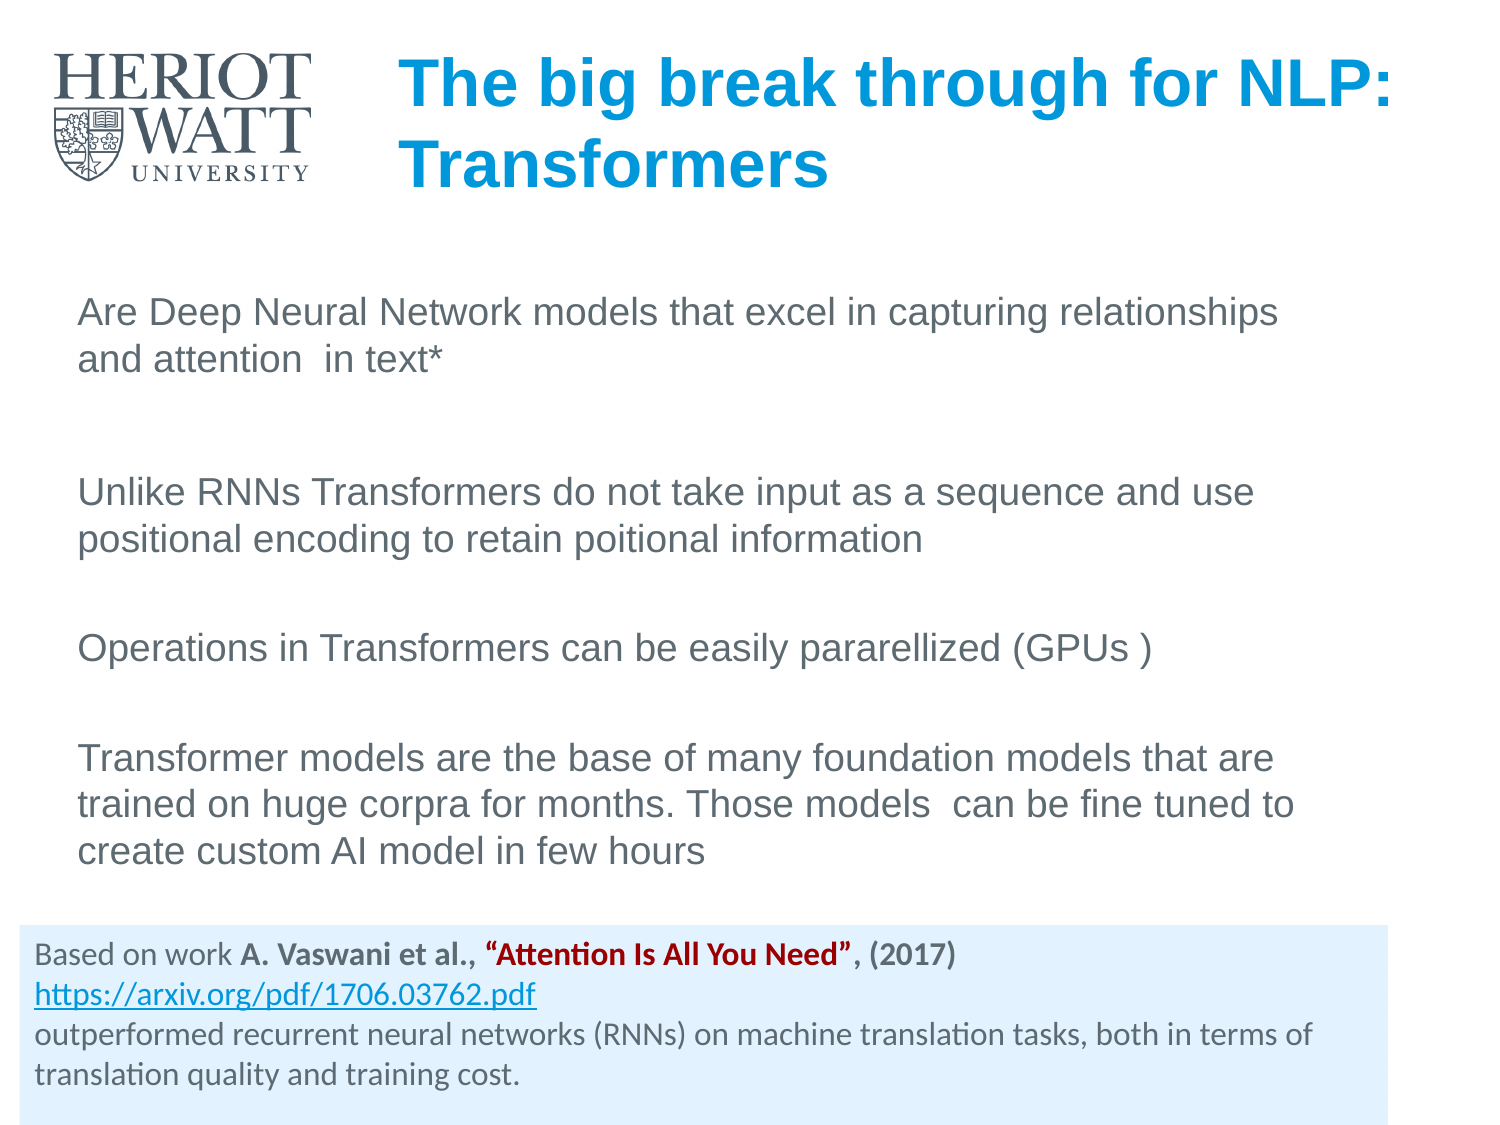

# The big break through for NLP: Transformers
Are Deep Neural Network models that excel in capturing relationships and attention  in text*

Unlike RNNs Transformers do not take input as a sequence and use positional encoding to retain poitional information

Operations in Transformers can be easily pararellized (GPUs )

Transformer models are the base of many foundation models that are trained on huge corpra for months. Those models  can be fine tuned to create custom AI model in few hours
Based on work A. Vaswani et al., “Attention Is All You Need”, (2017) https://arxiv.org/pdf/1706.03762.pdf
outperformed recurrent neural networks (RNNs) on machine translation tasks, both in terms of translation quality and training cost.

F20 21 AA  Applied Text Analytics